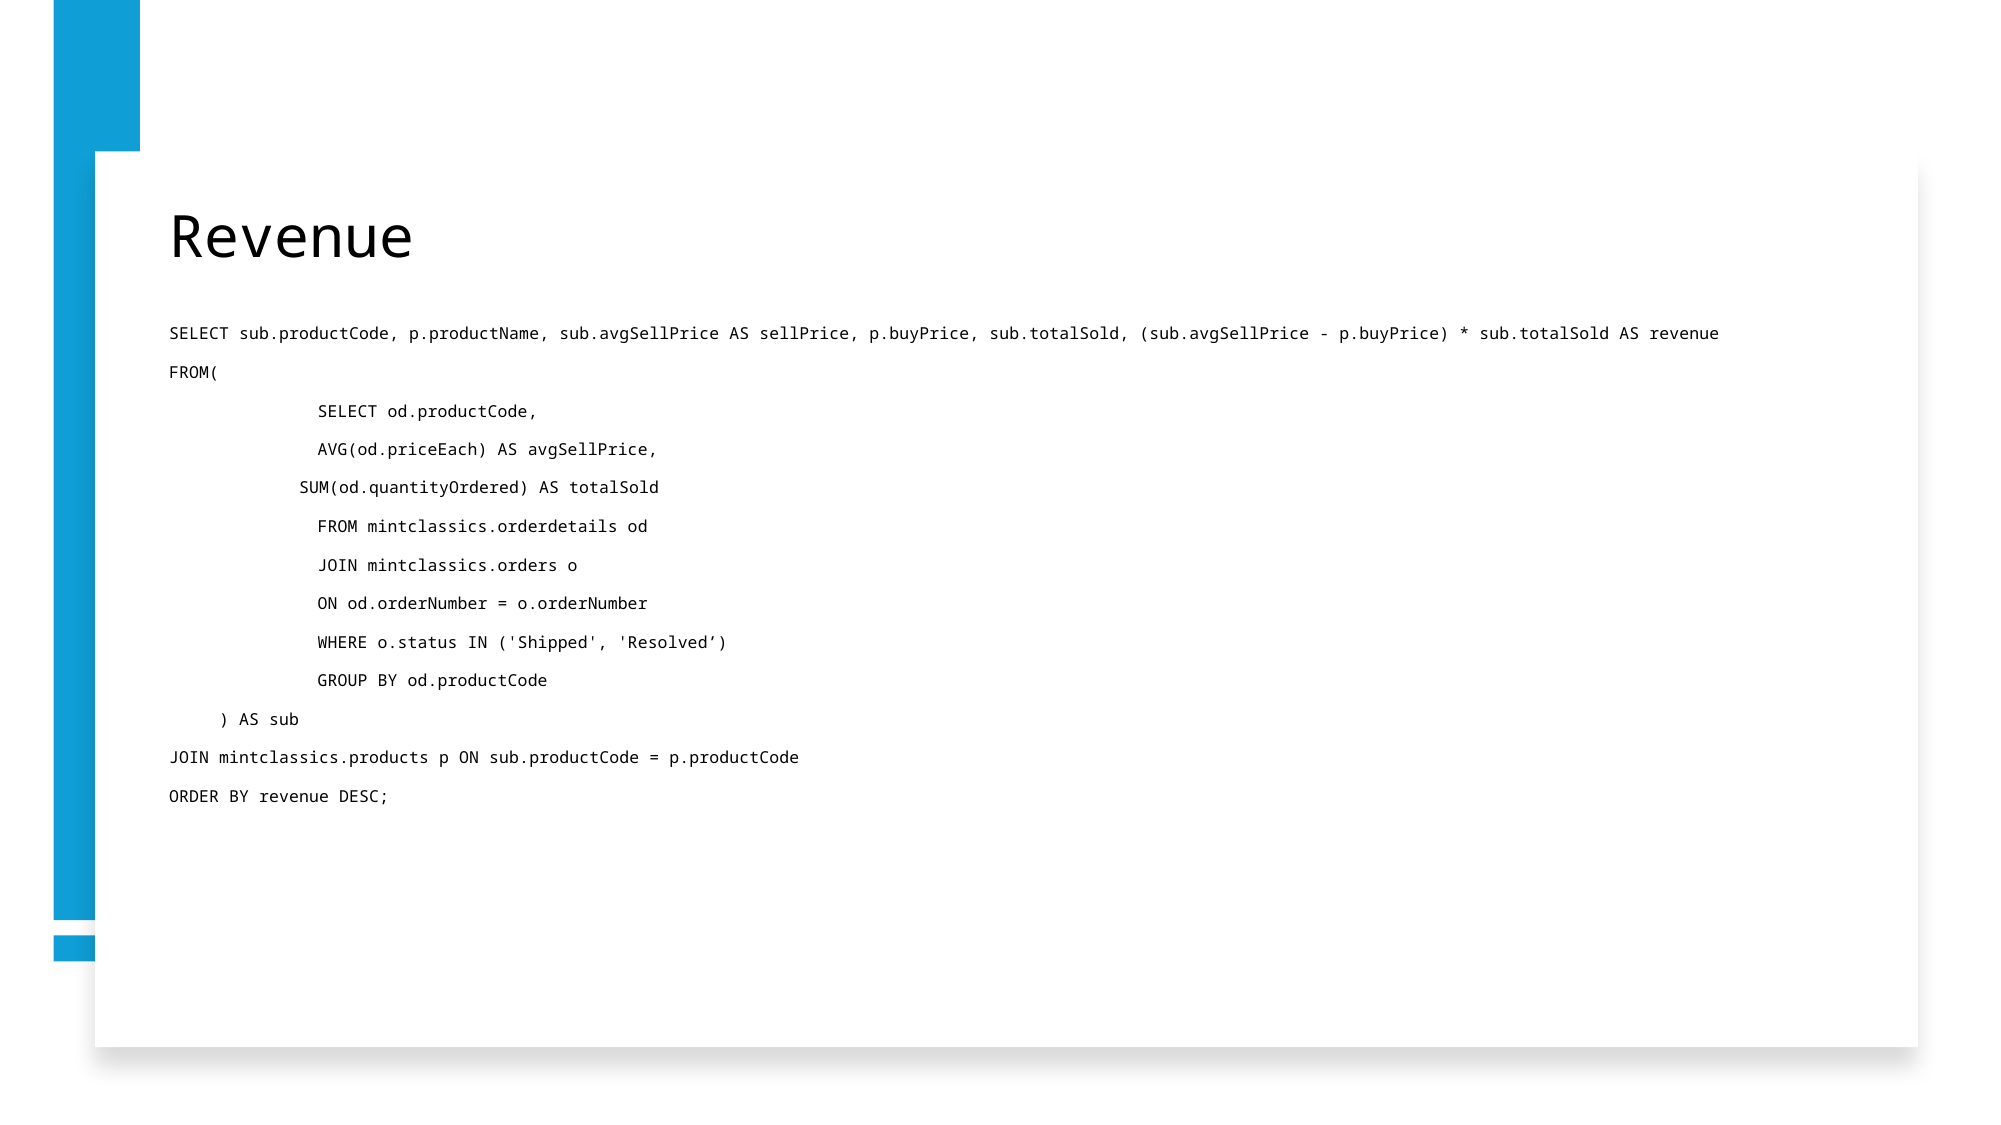

# Revenue
SELECT sub.productCode, p.productName, sub.avgSellPrice AS sellPrice, p.buyPrice, sub.totalSold, (sub.avgSellPrice - p.buyPrice) * sub.totalSold AS revenue
FROM(
	SELECT od.productCode,
	AVG(od.priceEach) AS avgSellPrice,
             SUM(od.quantityOrdered) AS totalSold
	FROM mintclassics.orderdetails od
	JOIN mintclassics.orders o
	ON od.orderNumber = o.orderNumber
	WHERE o.status IN ('Shipped', 'Resolved’)
	GROUP BY od.productCode
     ) AS sub
JOIN mintclassics.products p ON sub.productCode = p.productCode
ORDER BY revenue DESC;